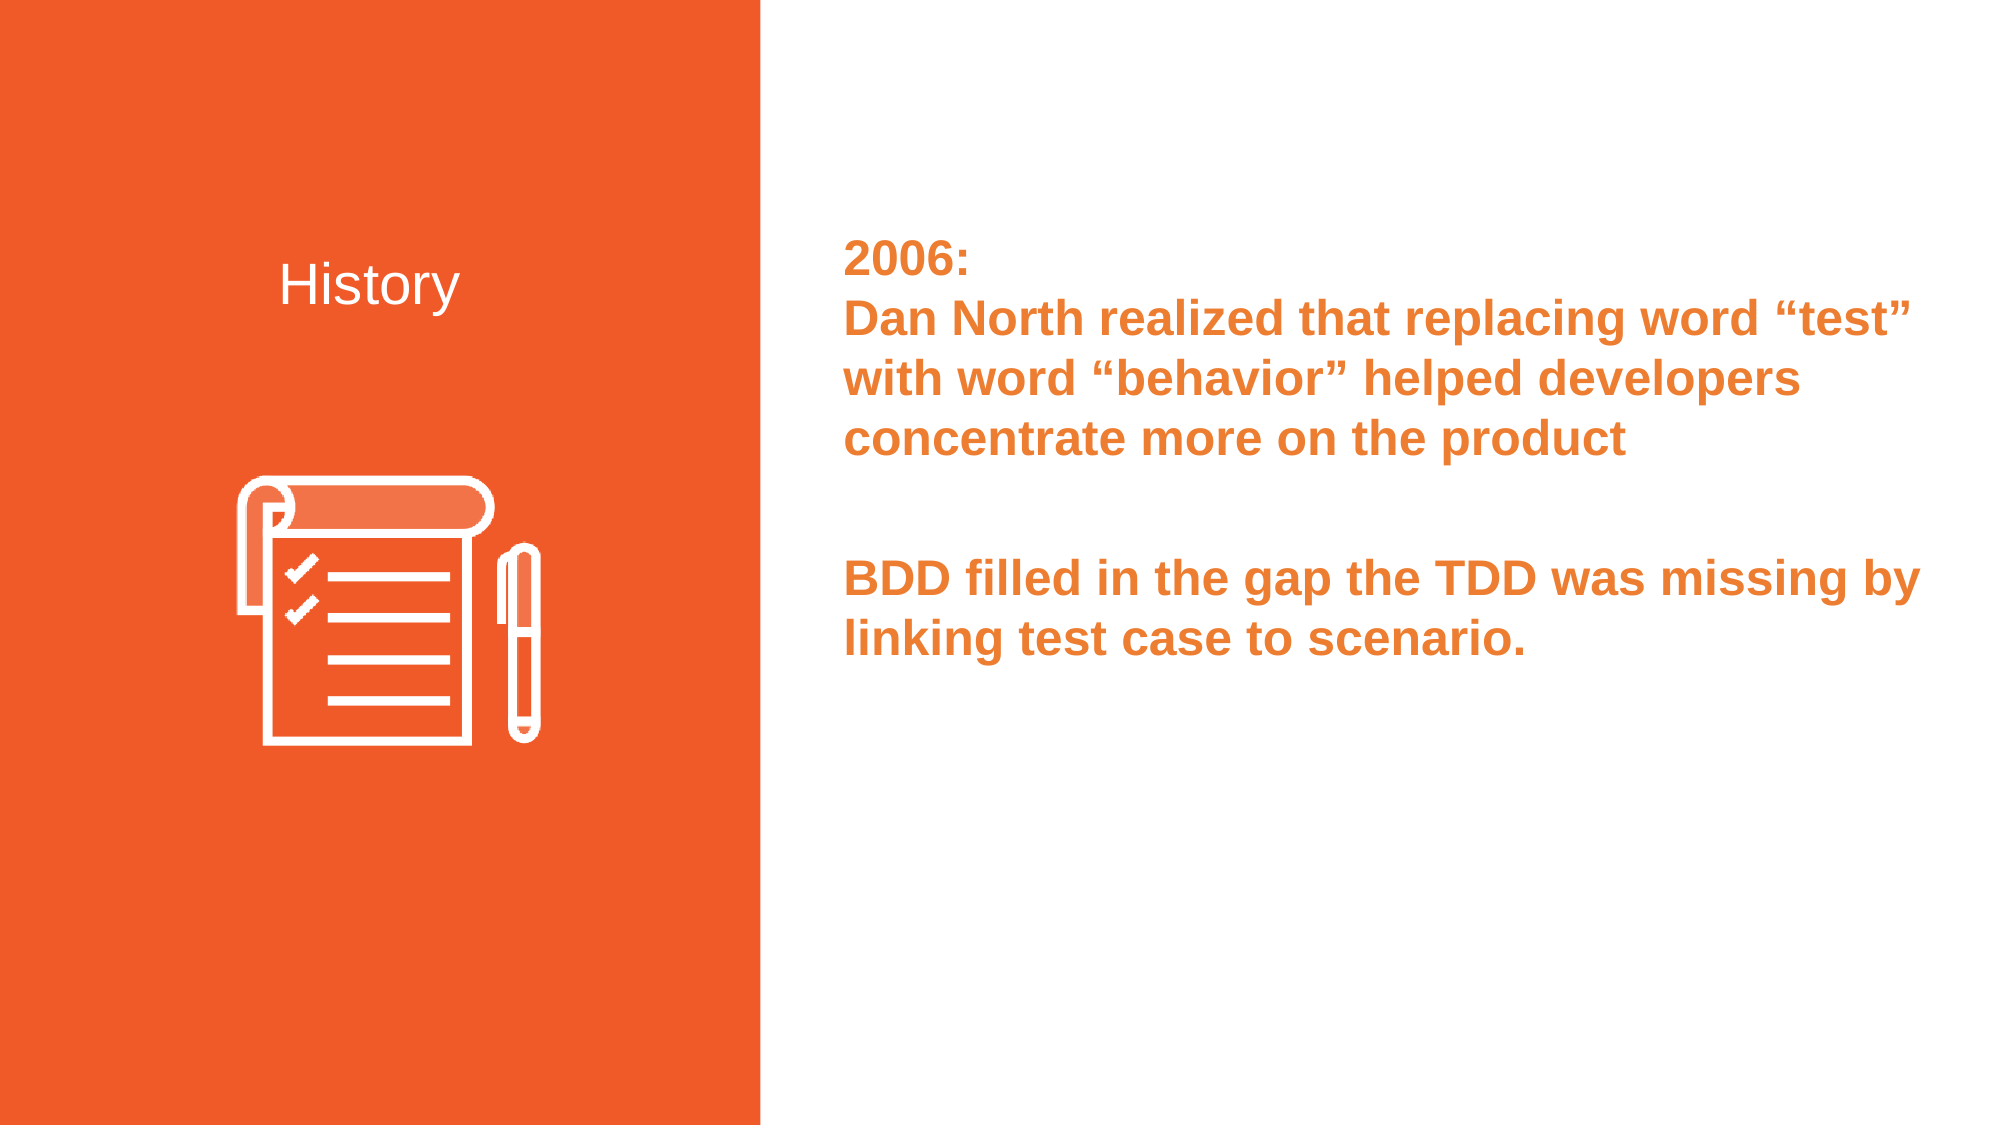

2006:
Dan North realized that replacing word “test” with word “behavior” helped developers concentrate more on the product

History
BDD filled in the gap the TDD was missing by linking test case to scenario.